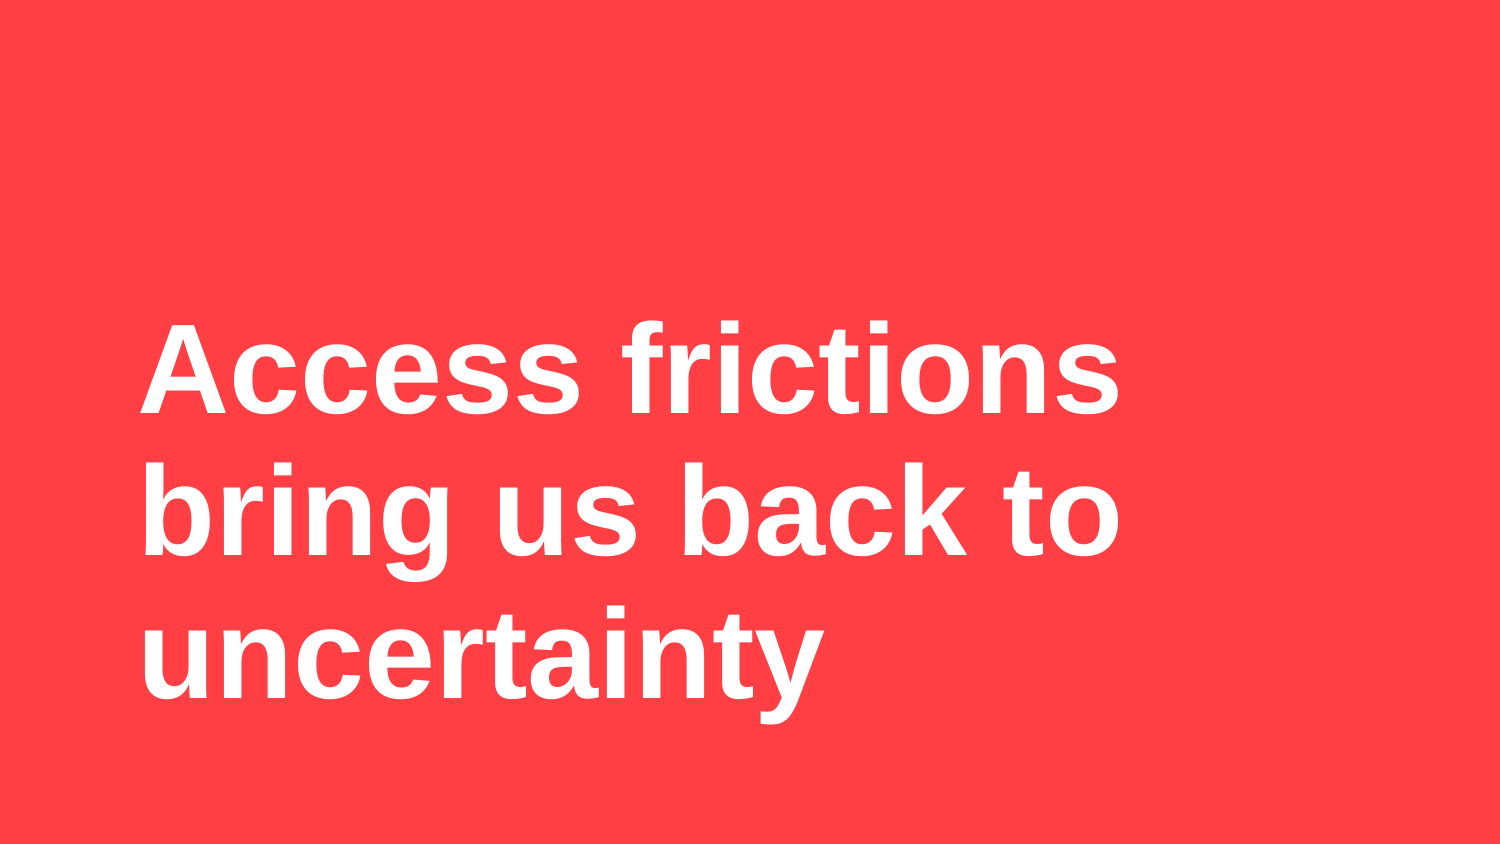

Access frictions bring us back to uncertainty